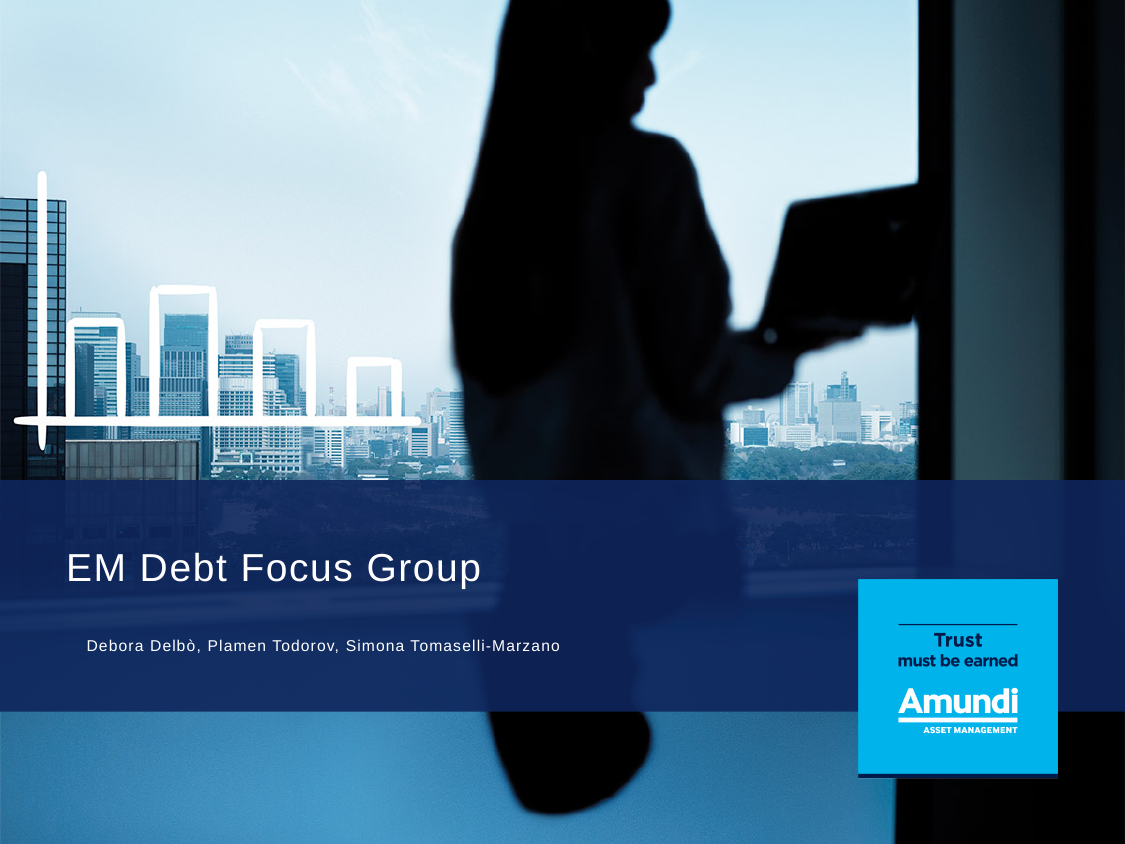

# EM Debt Focus Group
Debora Delbò, Plamen Todorov, Simona Tomaselli-Marzano